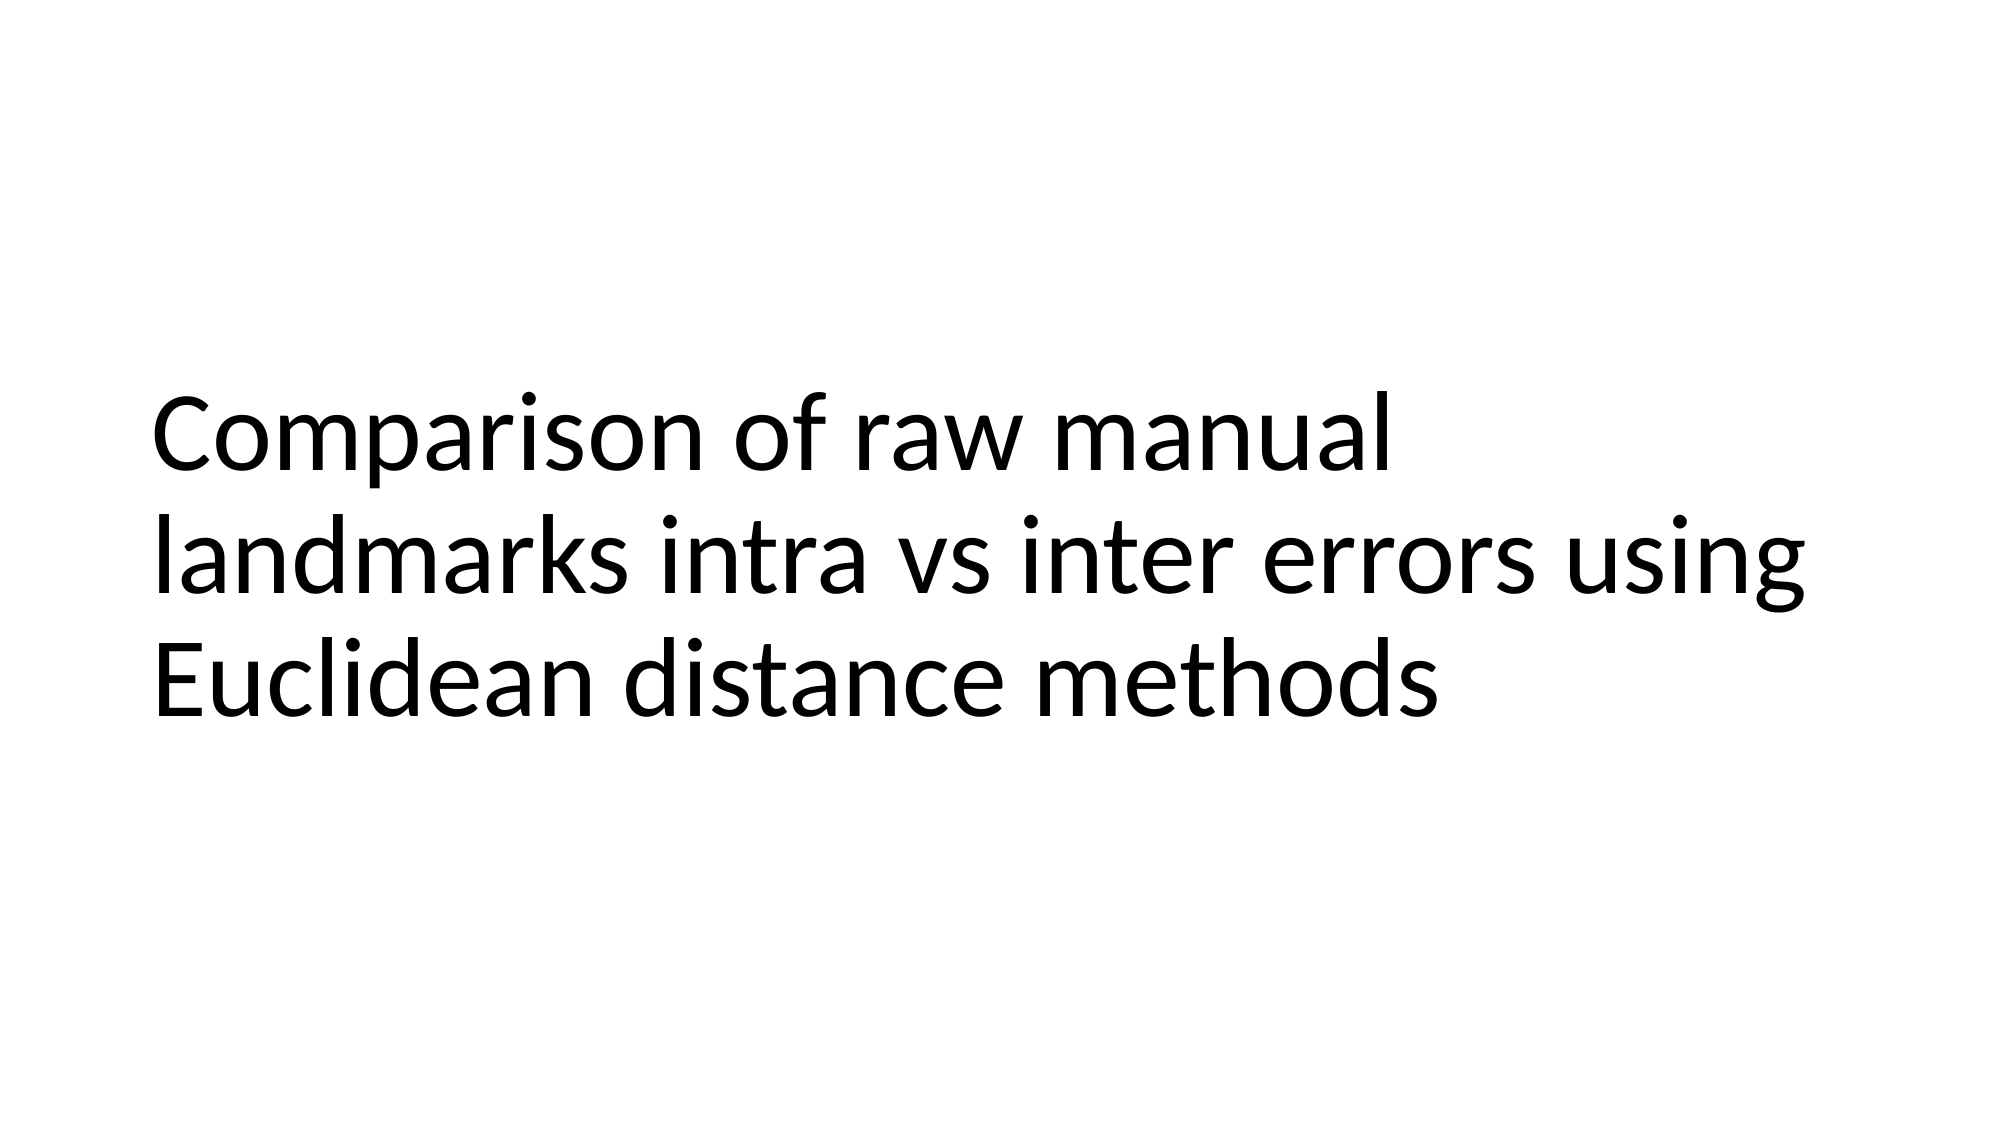

# Comparison of raw manual landmarks intra vs inter errors using Euclidean distance methods